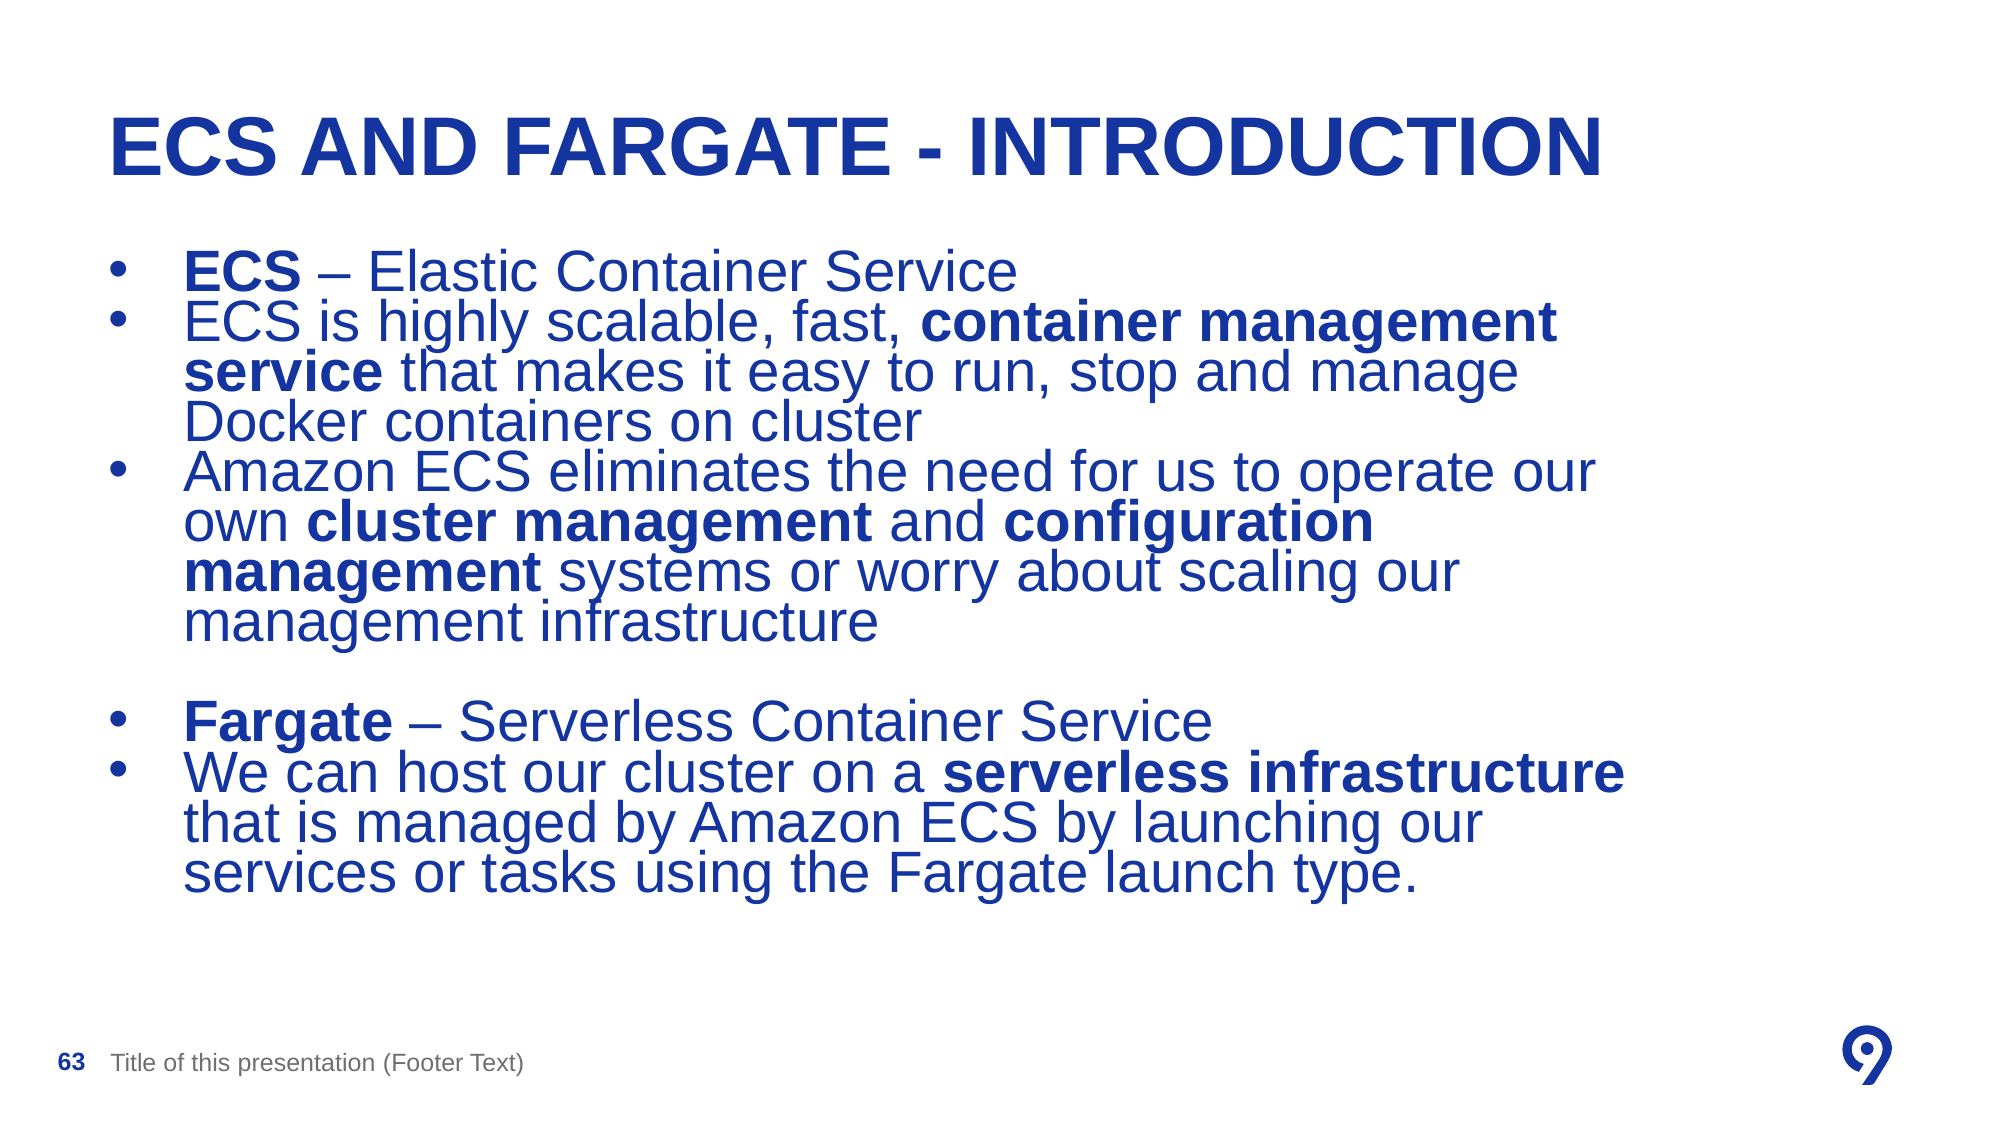

# ECS and Fargate - Introduction
ECS – Elastic Container Service
ECS is highly scalable, fast, container management service that makes it easy to run, stop and manage Docker containers on cluster
Amazon ECS eliminates the need for us to operate our own cluster management and configuration management systems or worry about scaling our management infrastructure

Fargate – Serverless Container Service
We can host our cluster on a serverless infrastructure that is managed by Amazon ECS by launching our services or tasks using the Fargate launch type.
Title of this presentation (Footer Text)
63